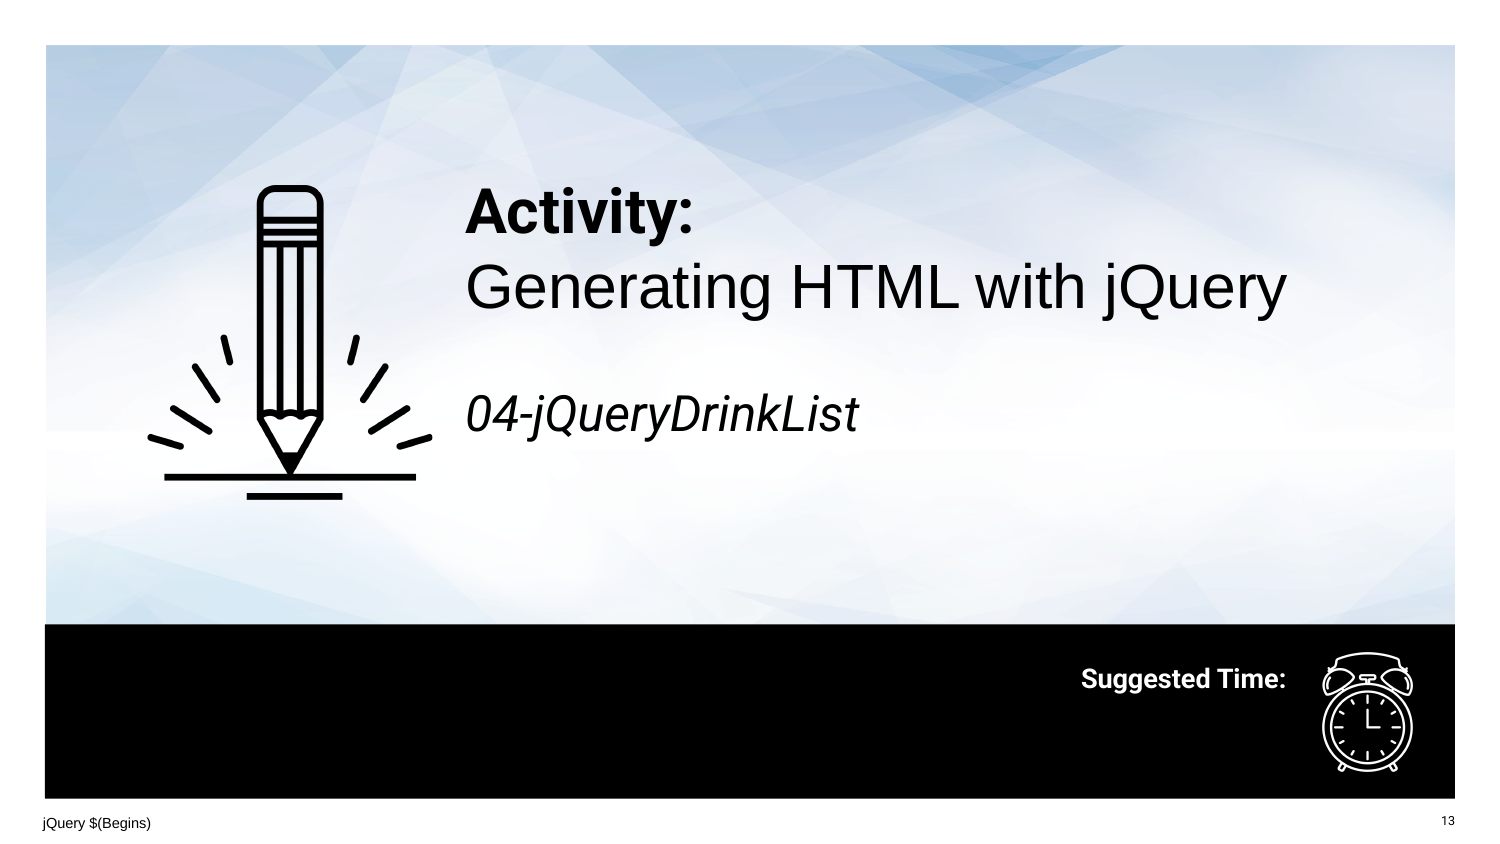

Activity:
Generating HTML with jQuery
04-jQueryDrinkList

jQuery $(Begins)